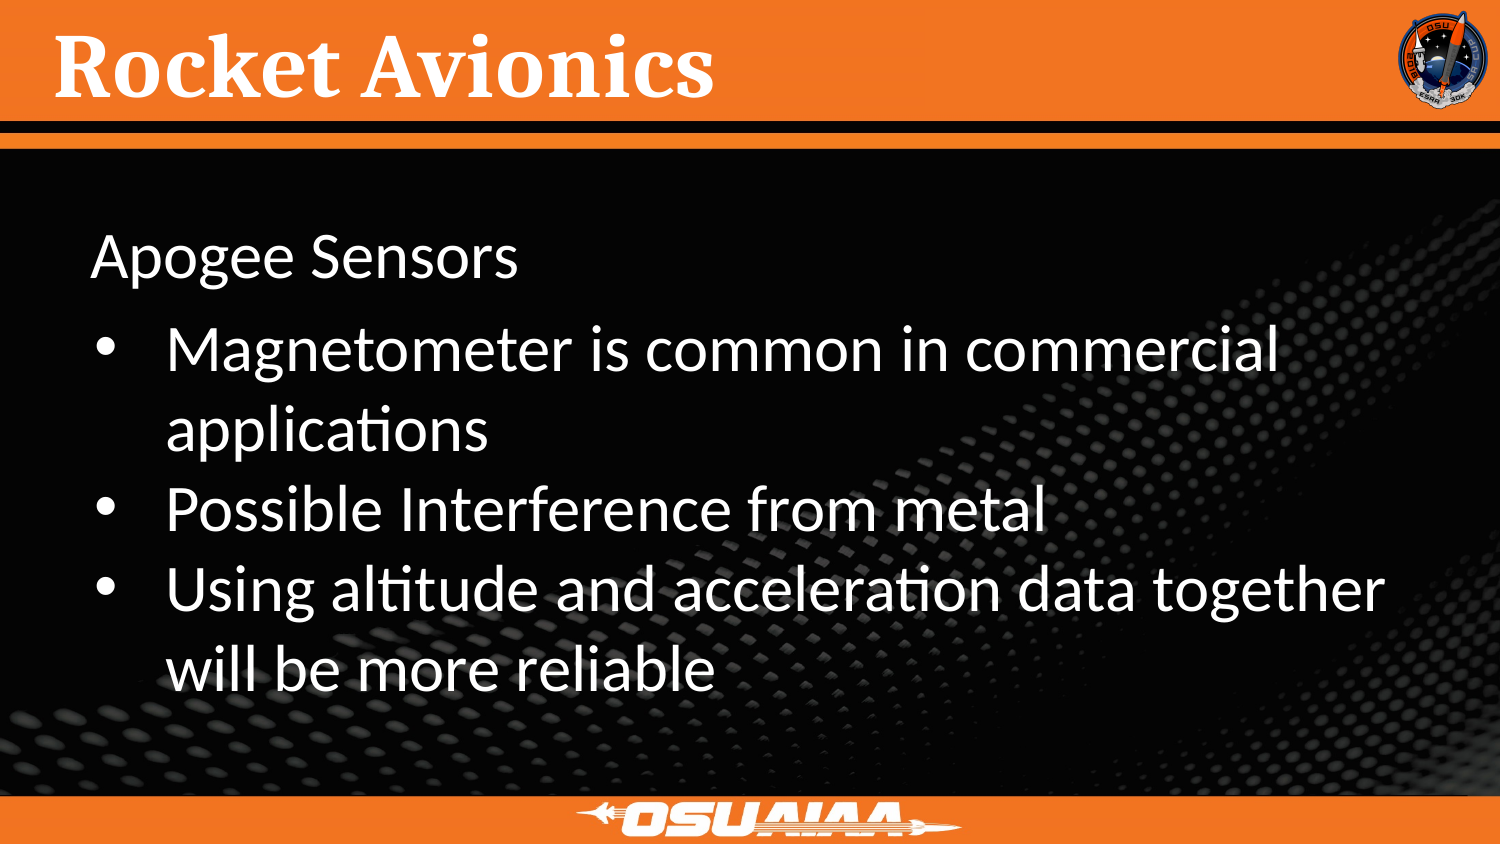

# Rocket Avionics
Apogee Sensors
Magnetometer is common in commercial applications
Possible Interference from metal
Using altitude and acceleration data together will be more reliable